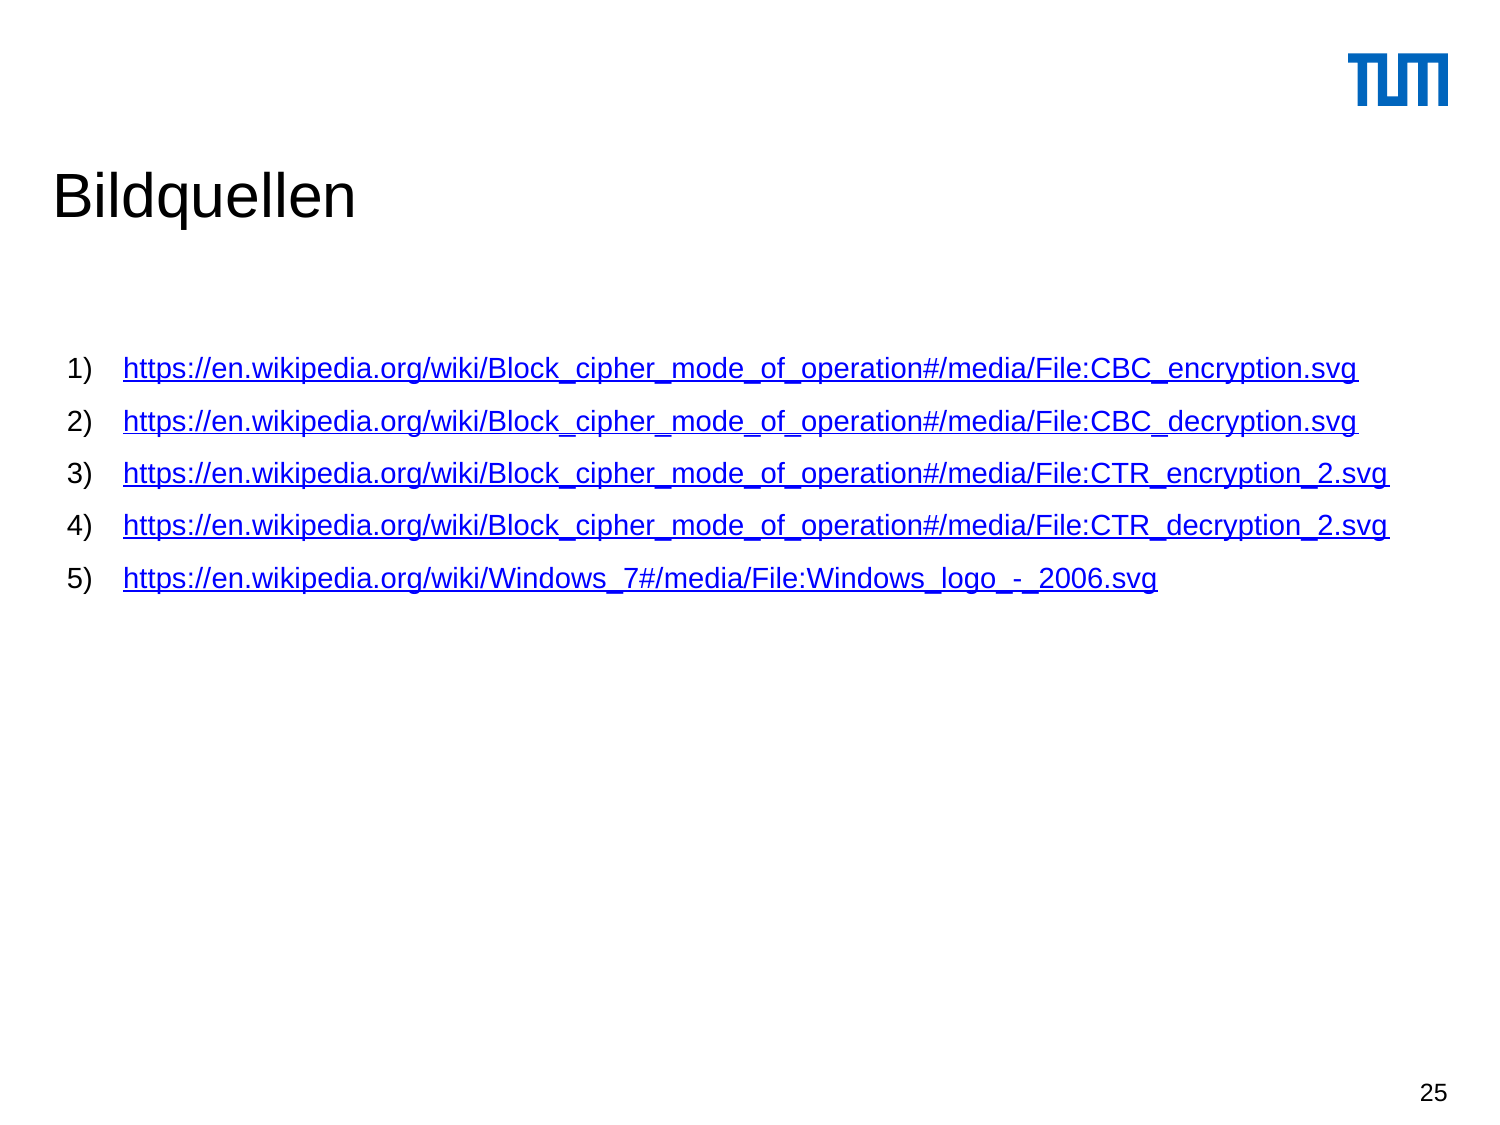

# Bildquellen
https://en.wikipedia.org/wiki/Block_cipher_mode_of_operation#/media/File:CBC_encryption.svg
https://en.wikipedia.org/wiki/Block_cipher_mode_of_operation#/media/File:CBC_decryption.svg
https://en.wikipedia.org/wiki/Block_cipher_mode_of_operation#/media/File:CTR_encryption_2.svg
https://en.wikipedia.org/wiki/Block_cipher_mode_of_operation#/media/File:CTR_decryption_2.svg
https://en.wikipedia.org/wiki/Windows_7#/media/File:Windows_logo_-_2006.svg
25